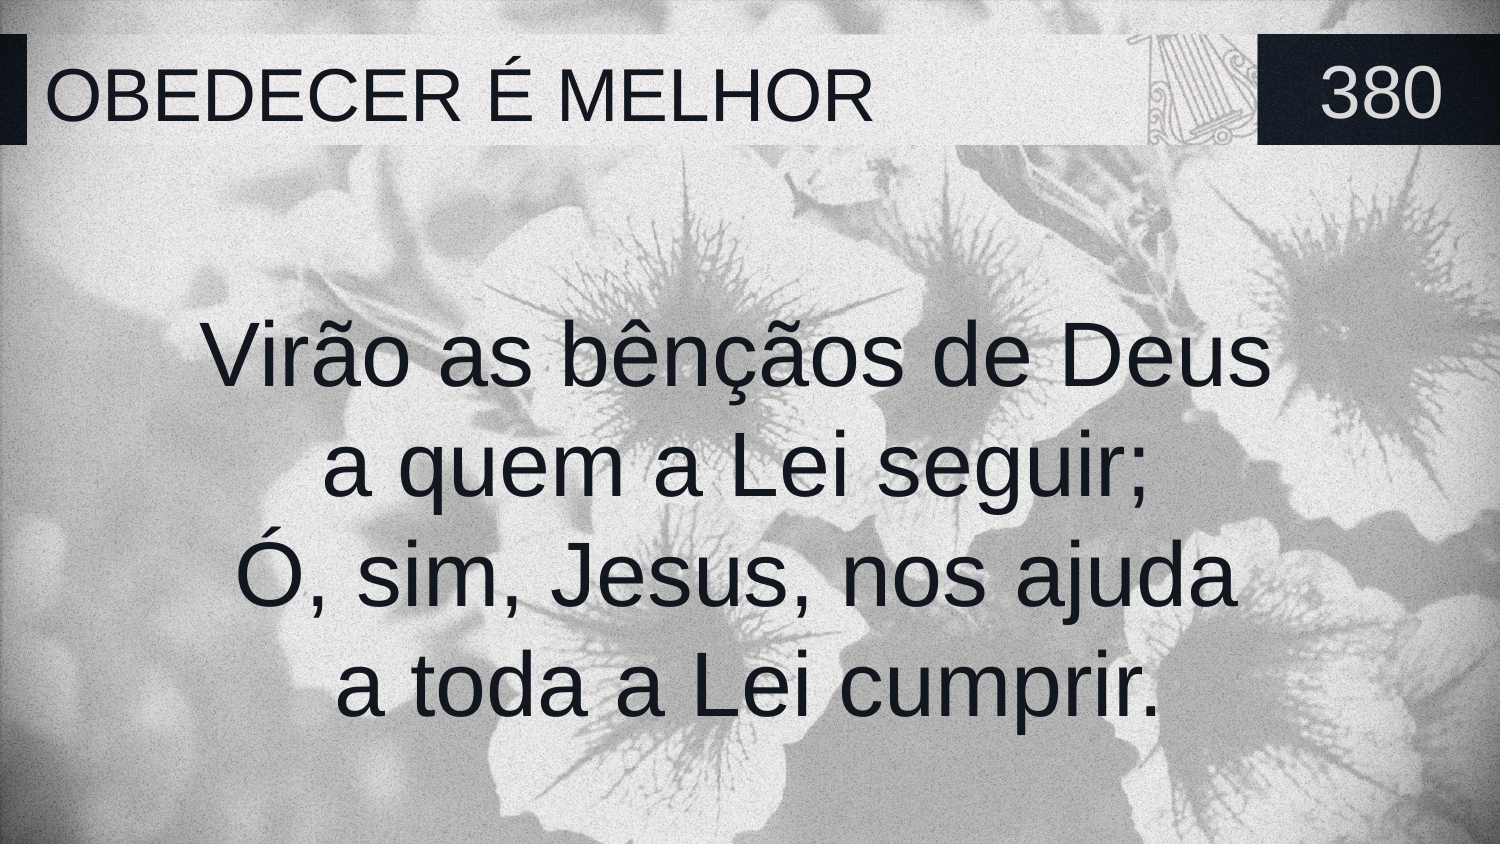

# OBEDECER É MELHOR
380
Virão as bênçãos de Deus
a quem a Lei seguir;
Ó, sim, Jesus, nos ajuda
a toda a Lei cumprir.